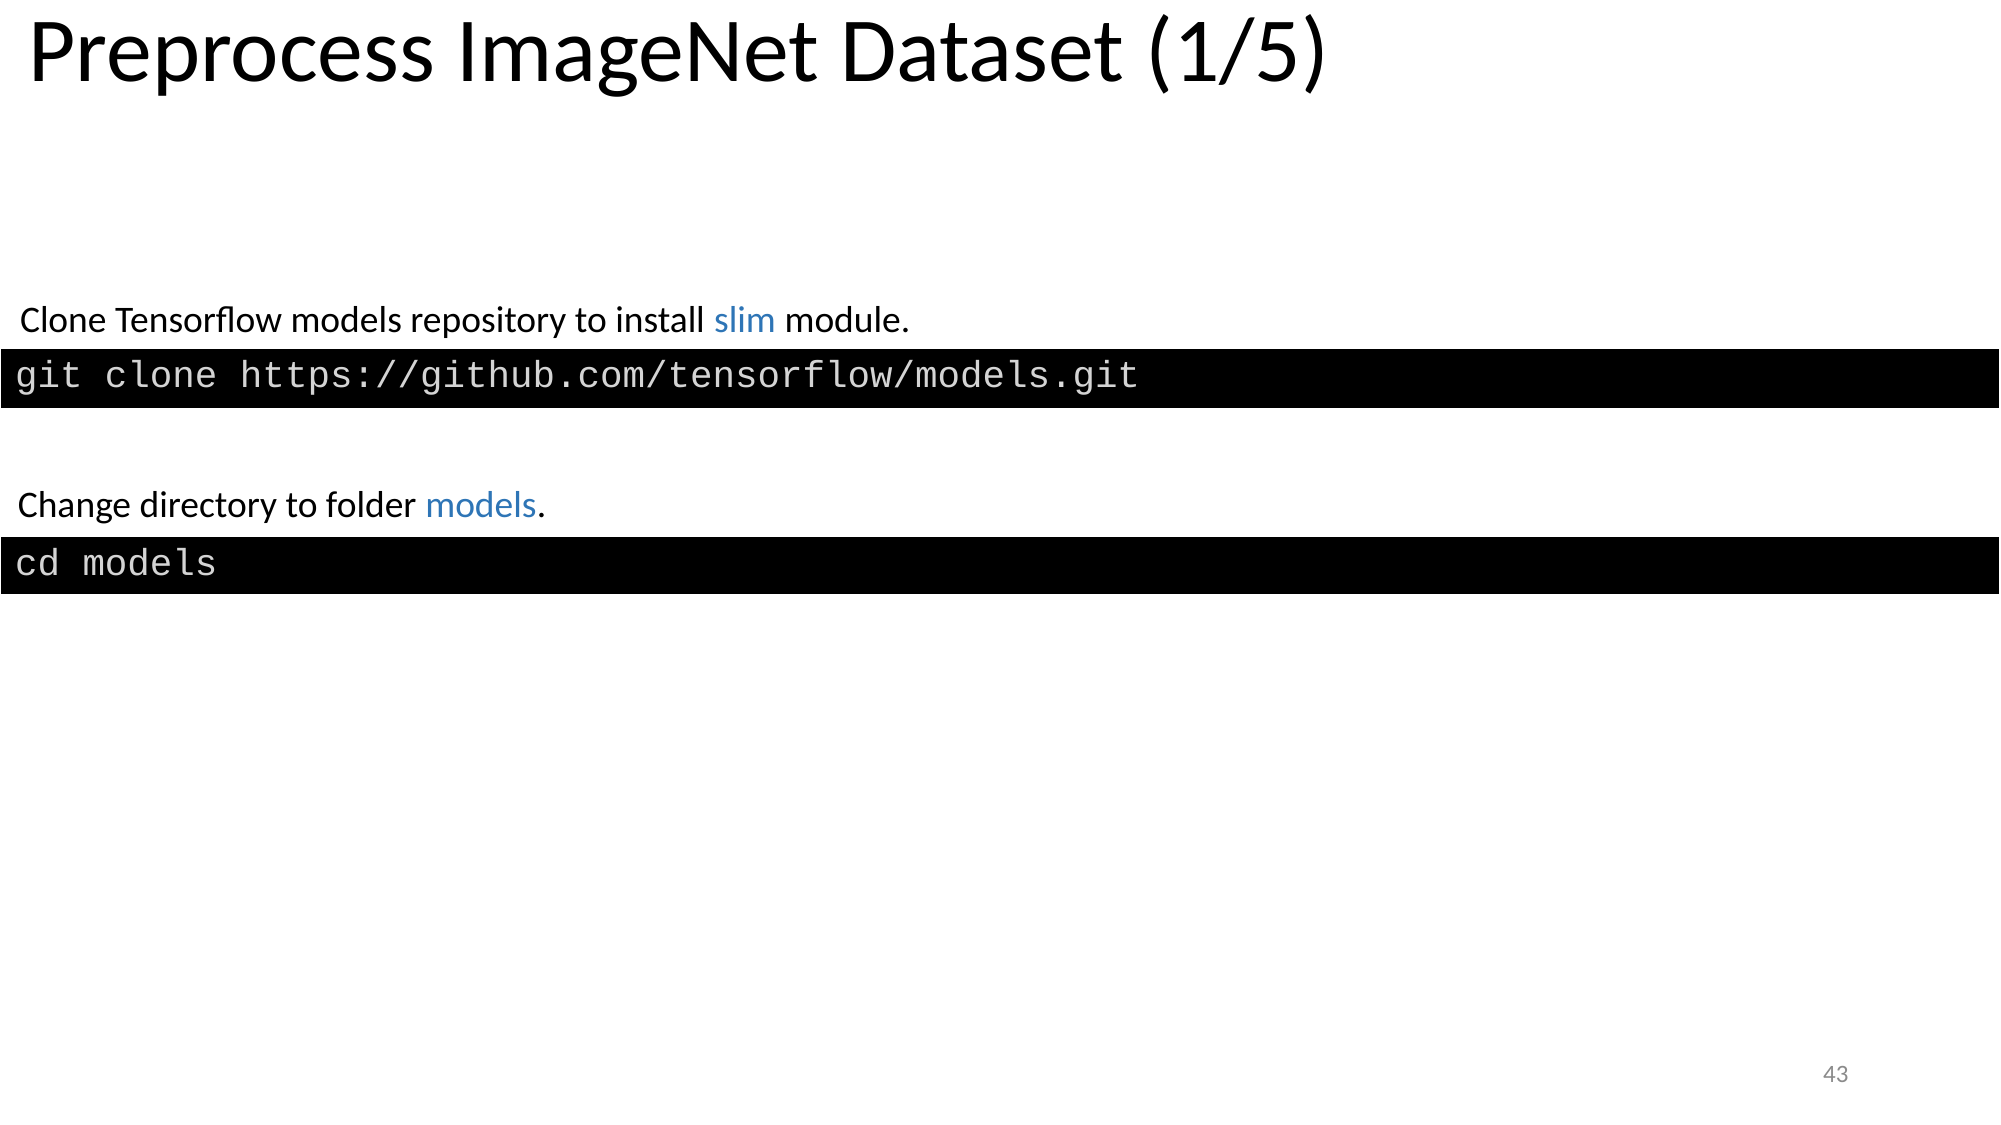

Preprocess ImageNet Dataset (1/5)
Clone Tensorflow models repository to install slim module.
| git clone https://github.com/tensorflow/models.git |
| --- |
Change directory to folder models.
| cd models |
| --- |
43